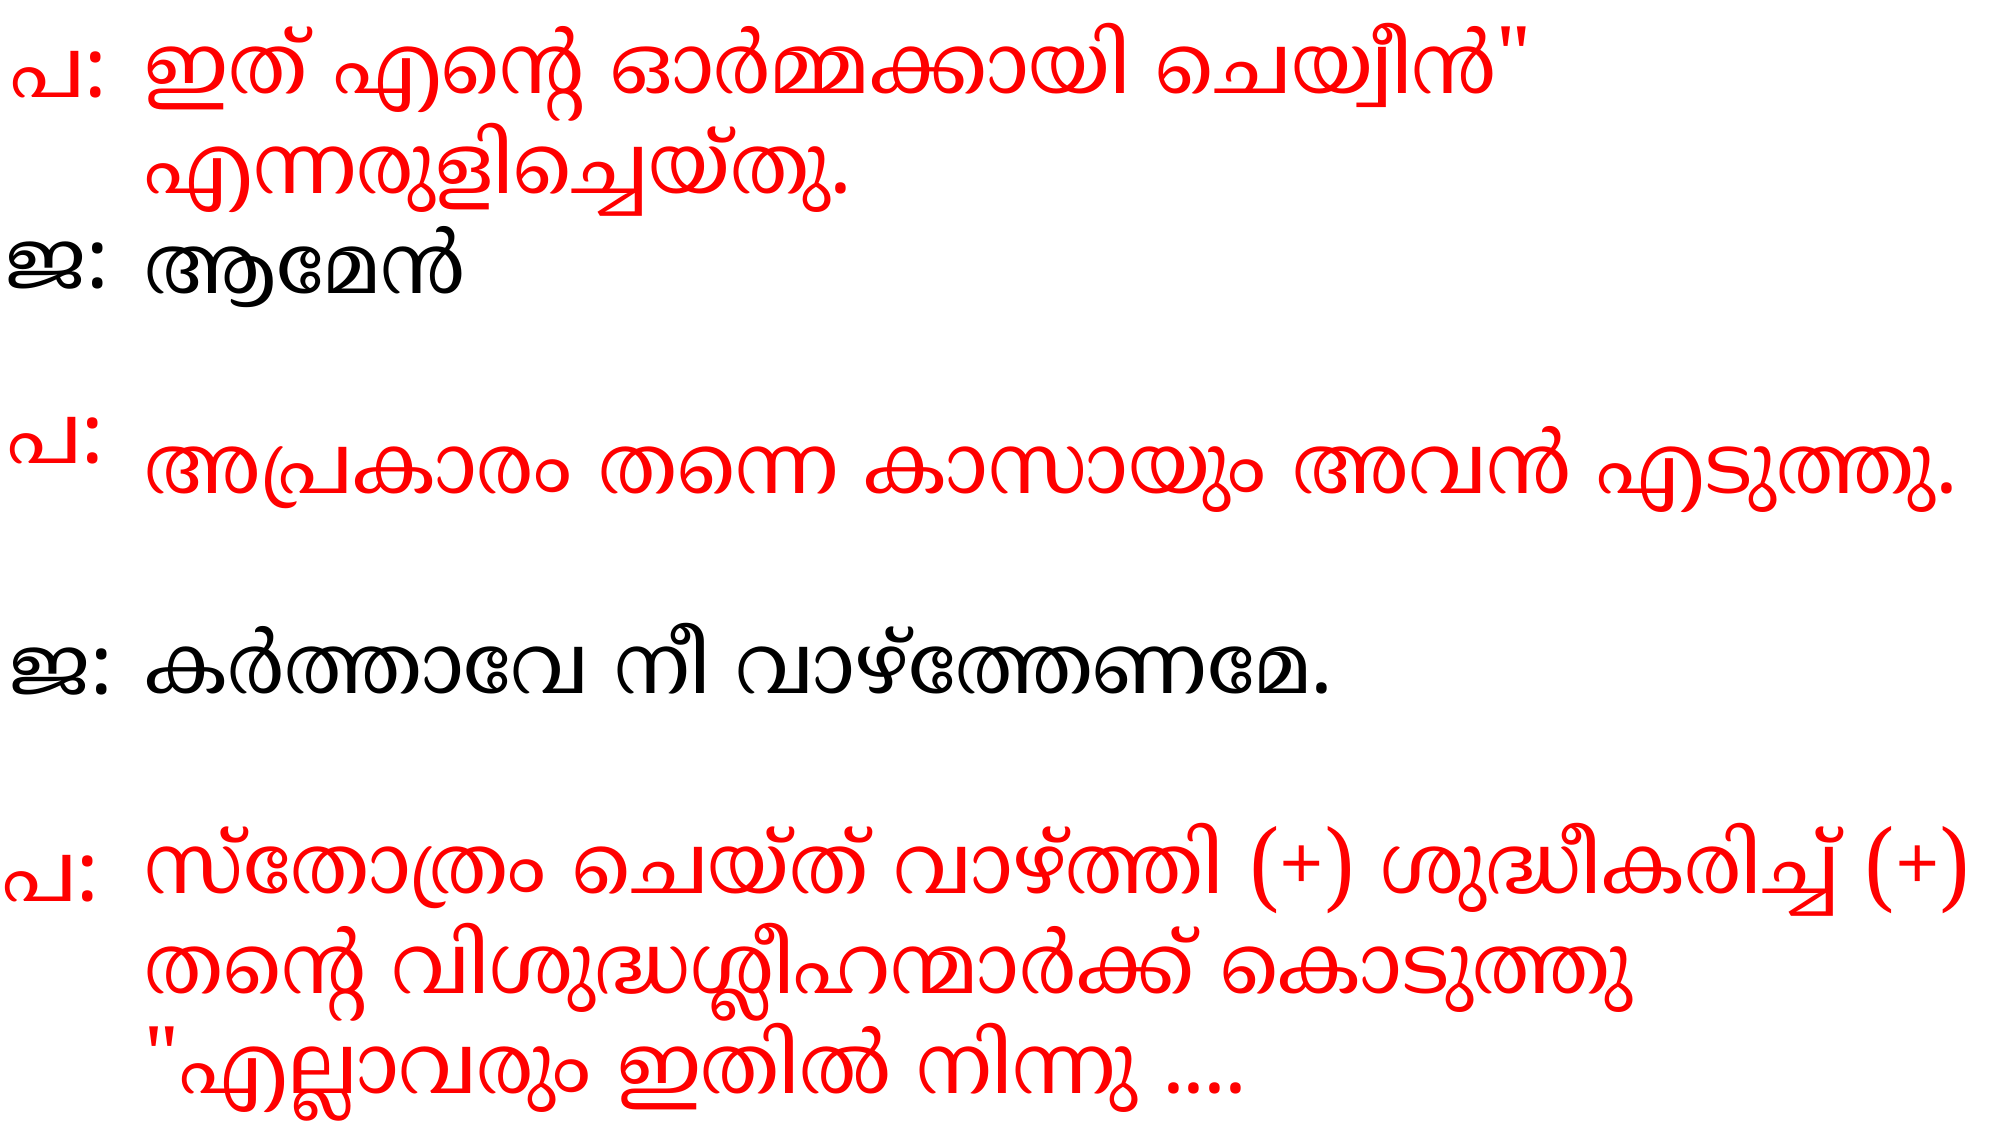

ഇത് എന്‍റെ ഓര്‍മ്മക്കായി ചെയ്വീന്‍" എന്നരുളിച്ചെയ്തു.
ആമേന്‍

അപ്രകാരം തന്നെ കാസായും അവന്‍ എടുത്തു.

കര്‍ത്താവേ നീ വാഴ്ത്തേണമേ.

സ്തോത്രം ചെയ്ത് വാഴ്ത്തി (+) ശുദ്ധീകരിച്ച് (+) തന്‍റെ വിശുദ്ധശ്ലീഹന്മാര്‍ക്ക് കൊടുത്തു "എല്ലാവരും ഇതില്‍ നിന്നു ....
പ:

ജ:
പ:
ജ:
പ: